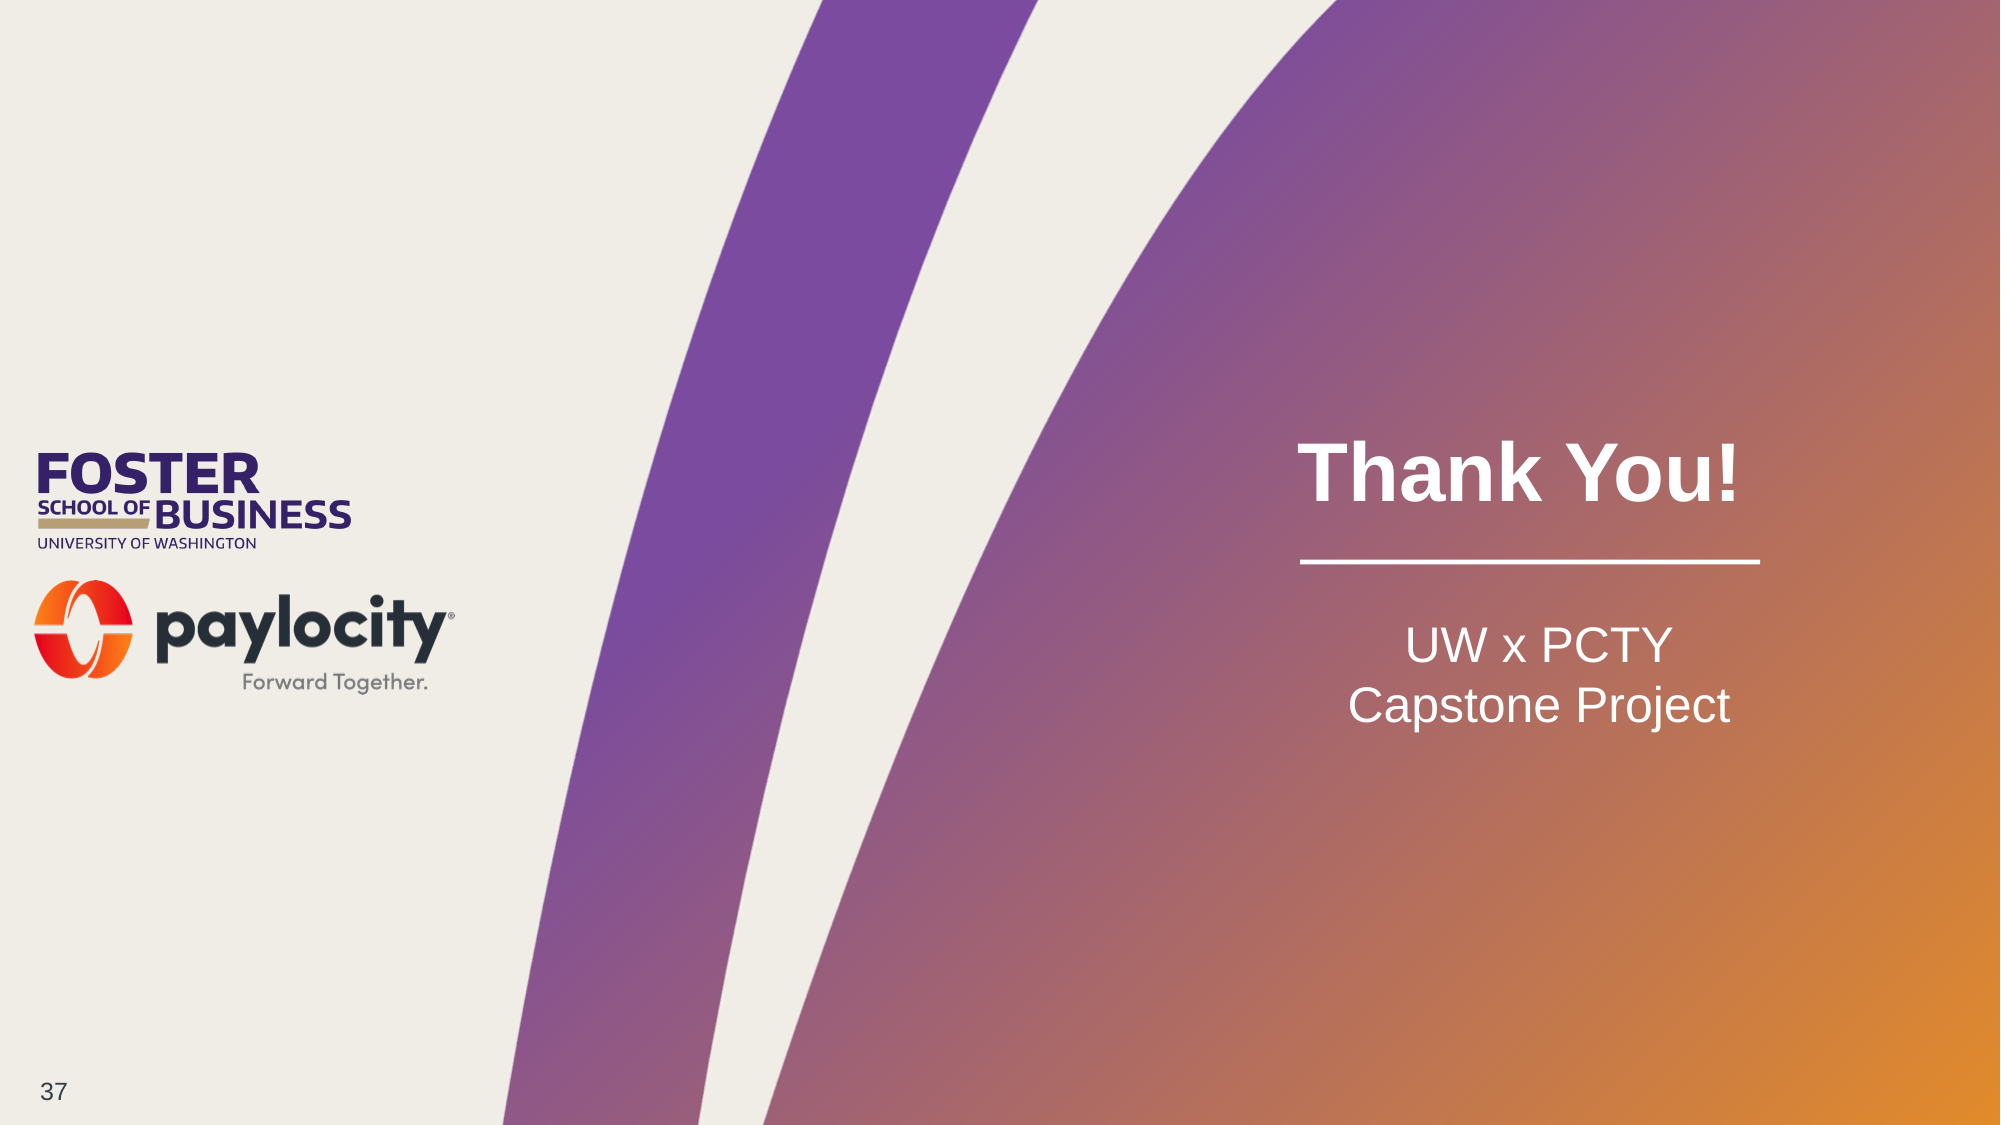

# Thank You!

UW x PCTY
Capstone Project
37